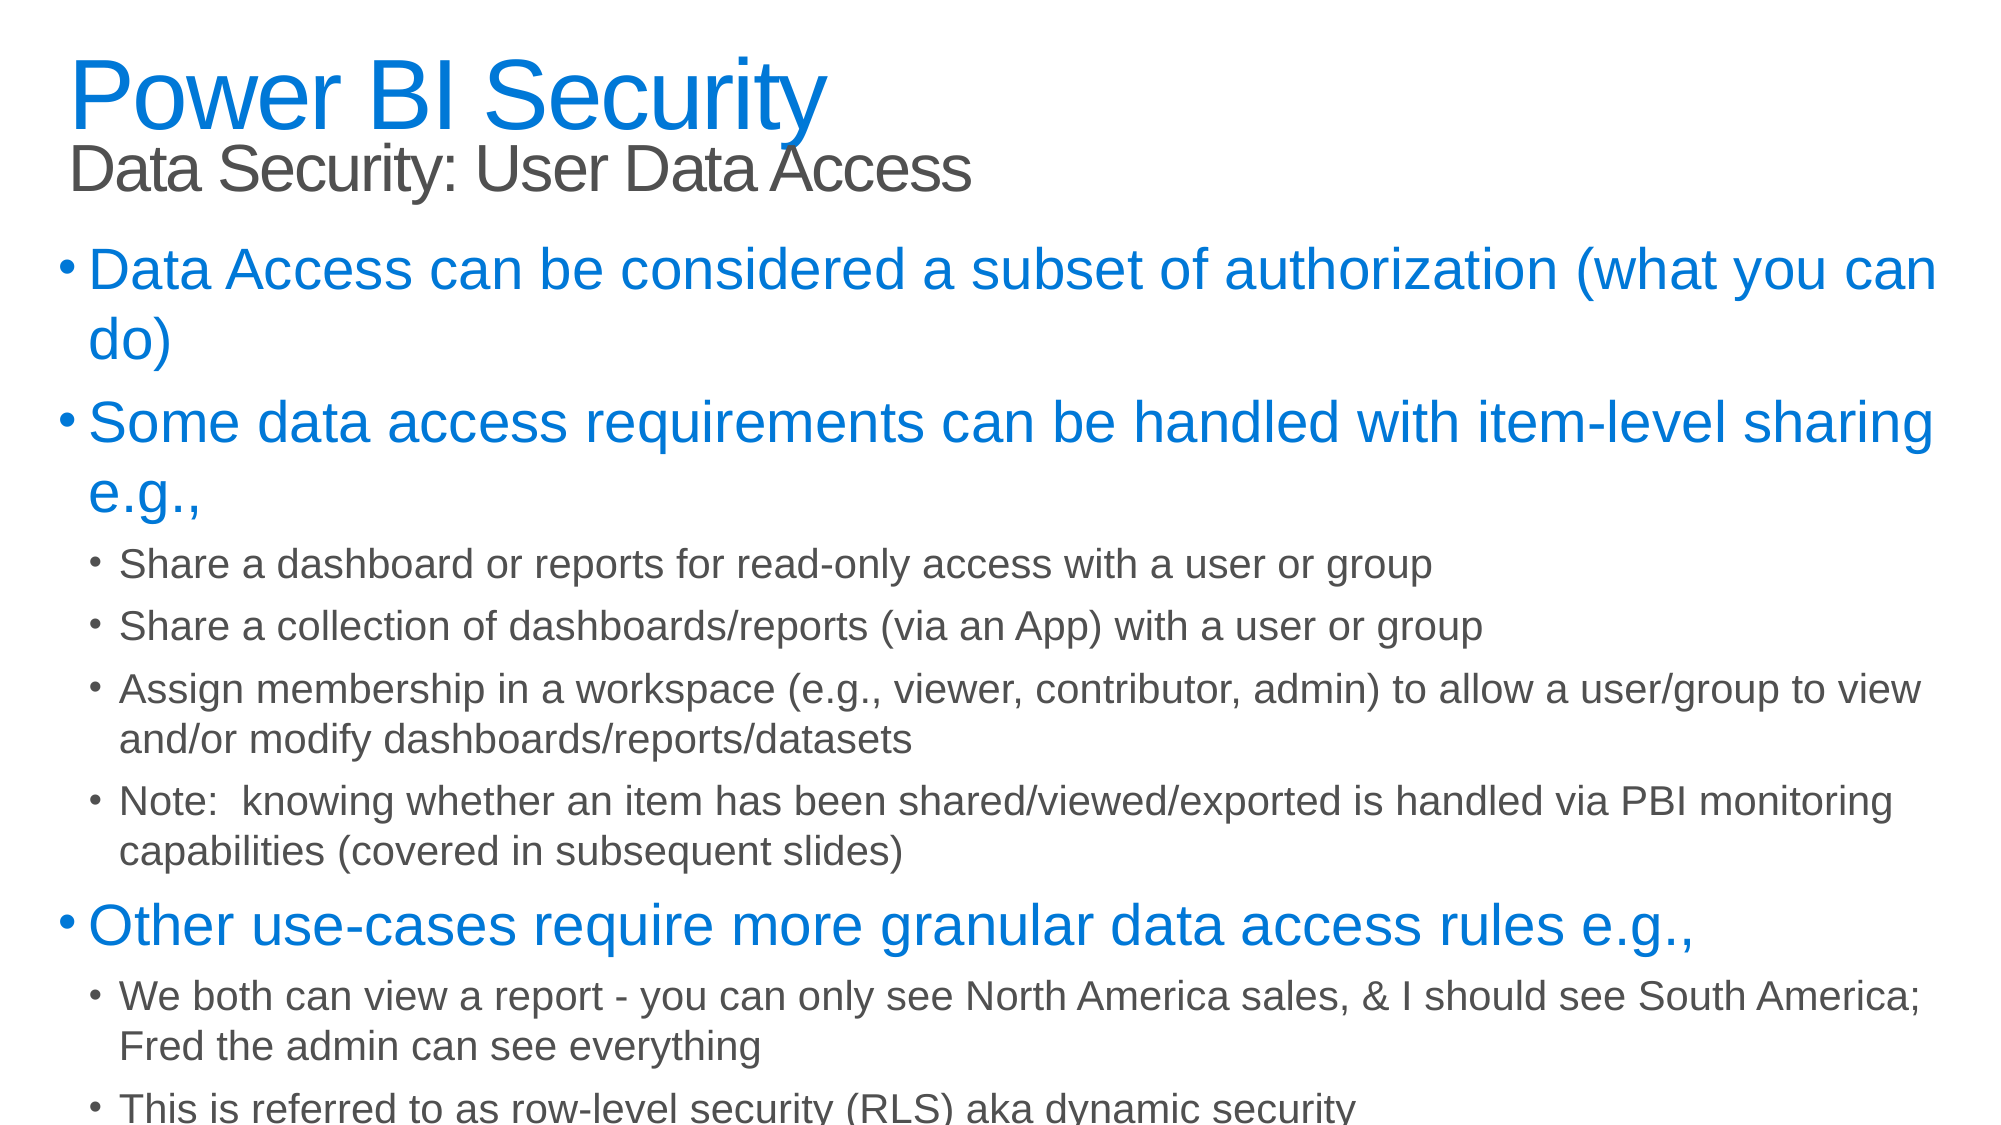

# Power BI Security Data Security: User Data Access
Data Access can be considered a subset of authorization (what you can do)
Some data access requirements can be handled with item-level sharing e.g.,
Share a dashboard or reports for read-only access with a user or group
Share a collection of dashboards/reports (via an App) with a user or group
Assign membership in a workspace (e.g., viewer, contributor, admin) to allow a user/group to view and/or modify dashboards/reports/datasets
Note:  knowing whether an item has been shared/viewed/exported is handled via PBI monitoring capabilities (covered in subsequent slides)
Other use-cases require more granular data access rules e.g.,
We both can view a report - you can only see North America sales, & I should see South America; Fred the admin can see everything
This is referred to as row-level security (RLS) aka dynamic security